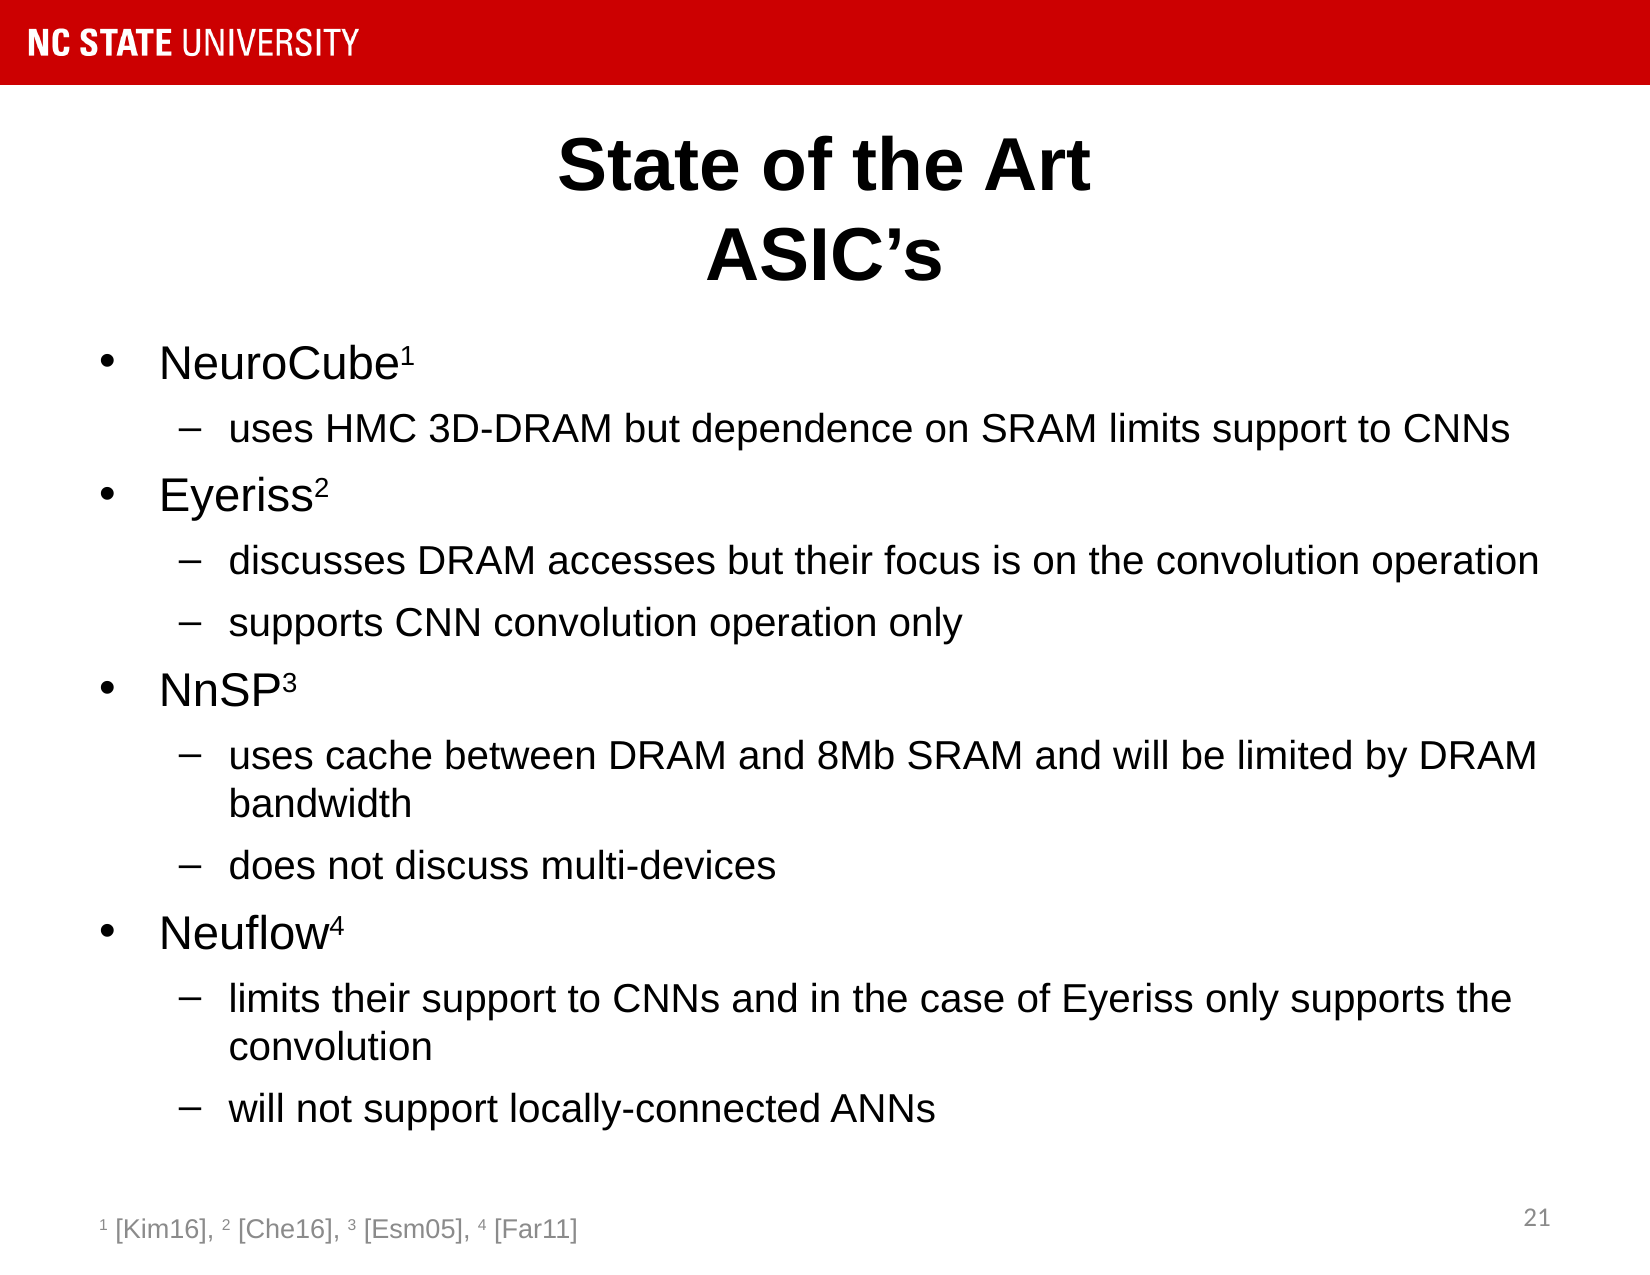

# State of the Art ASIC’s
NeuroCube1
uses HMC 3D-DRAM but dependence on SRAM limits support to CNNs
Eyeriss2
discusses DRAM accesses but their focus is on the convolution operation
supports CNN convolution operation only
NnSP3
uses cache between DRAM and 8Mb SRAM and will be limited by DRAM bandwidth
does not discuss multi-devices
Neuflow4
limits their support to CNNs and in the case of Eyeriss only supports the convolution
will not support locally-connected ANNs
21
1 [Kim16], 2 [Che16], 3 [Esm05], 4 [Far11]